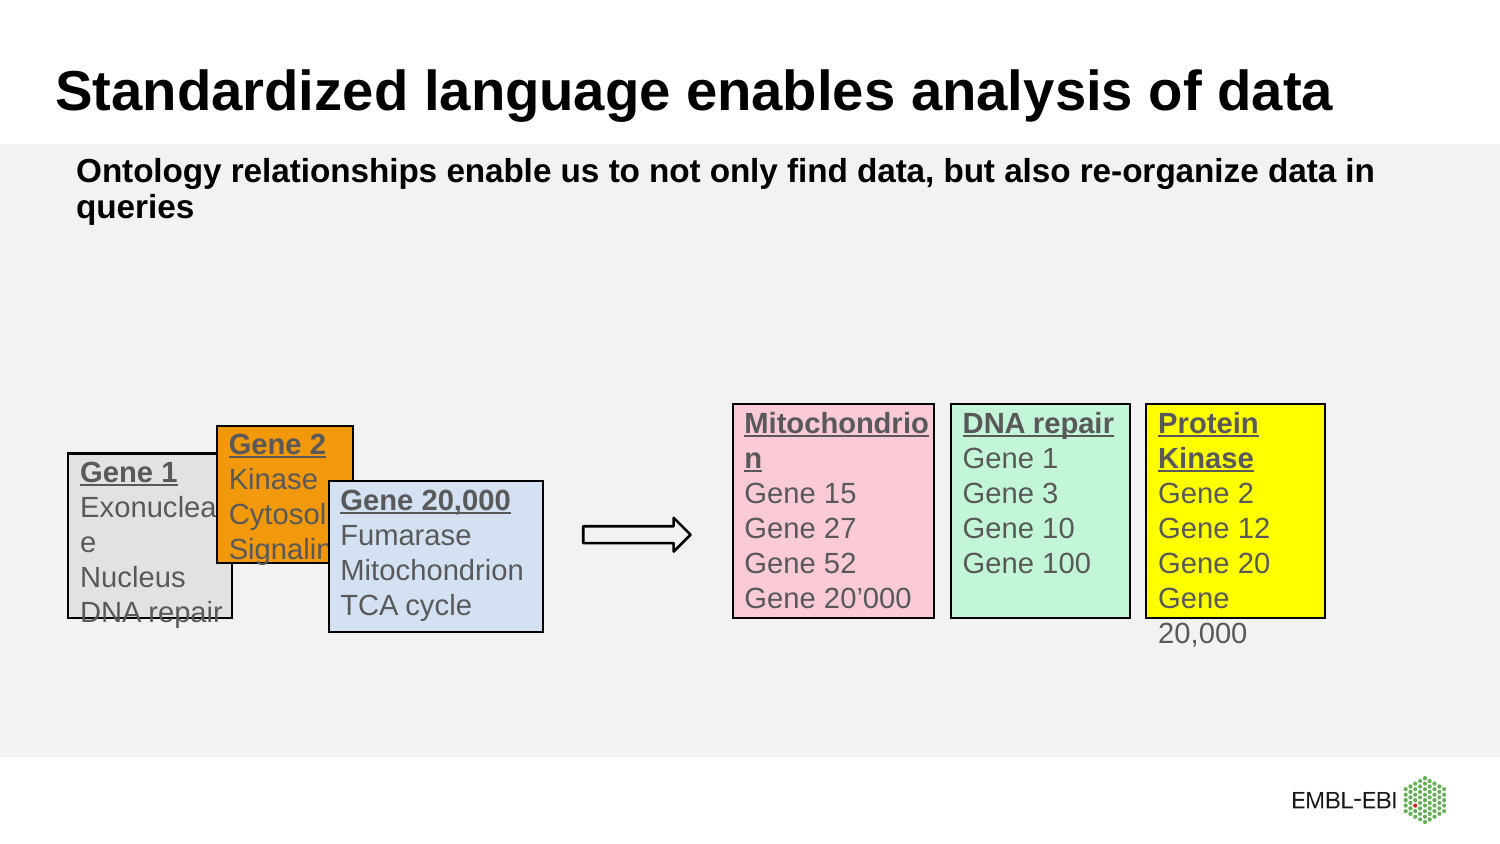

# Standardized language enables analysis of data
Ontology relationships enable us to not only find data, but also re-organize data in queries

Mitochondrion
Gene 15
Gene 27
Gene 52
Gene 20’000

DNA repair
Gene 1
Gene 3
Gene 10
Gene 100

Protein Kinase
Gene 2
Gene 12
Gene 20
Gene 20,000
Gene 2
Kinase
Cytosol
Signaling

Gene 1
Exonuclease
Nucleus
DNA repair

Gene 20,000
Fumarase
Mitochondrion TCA cycle